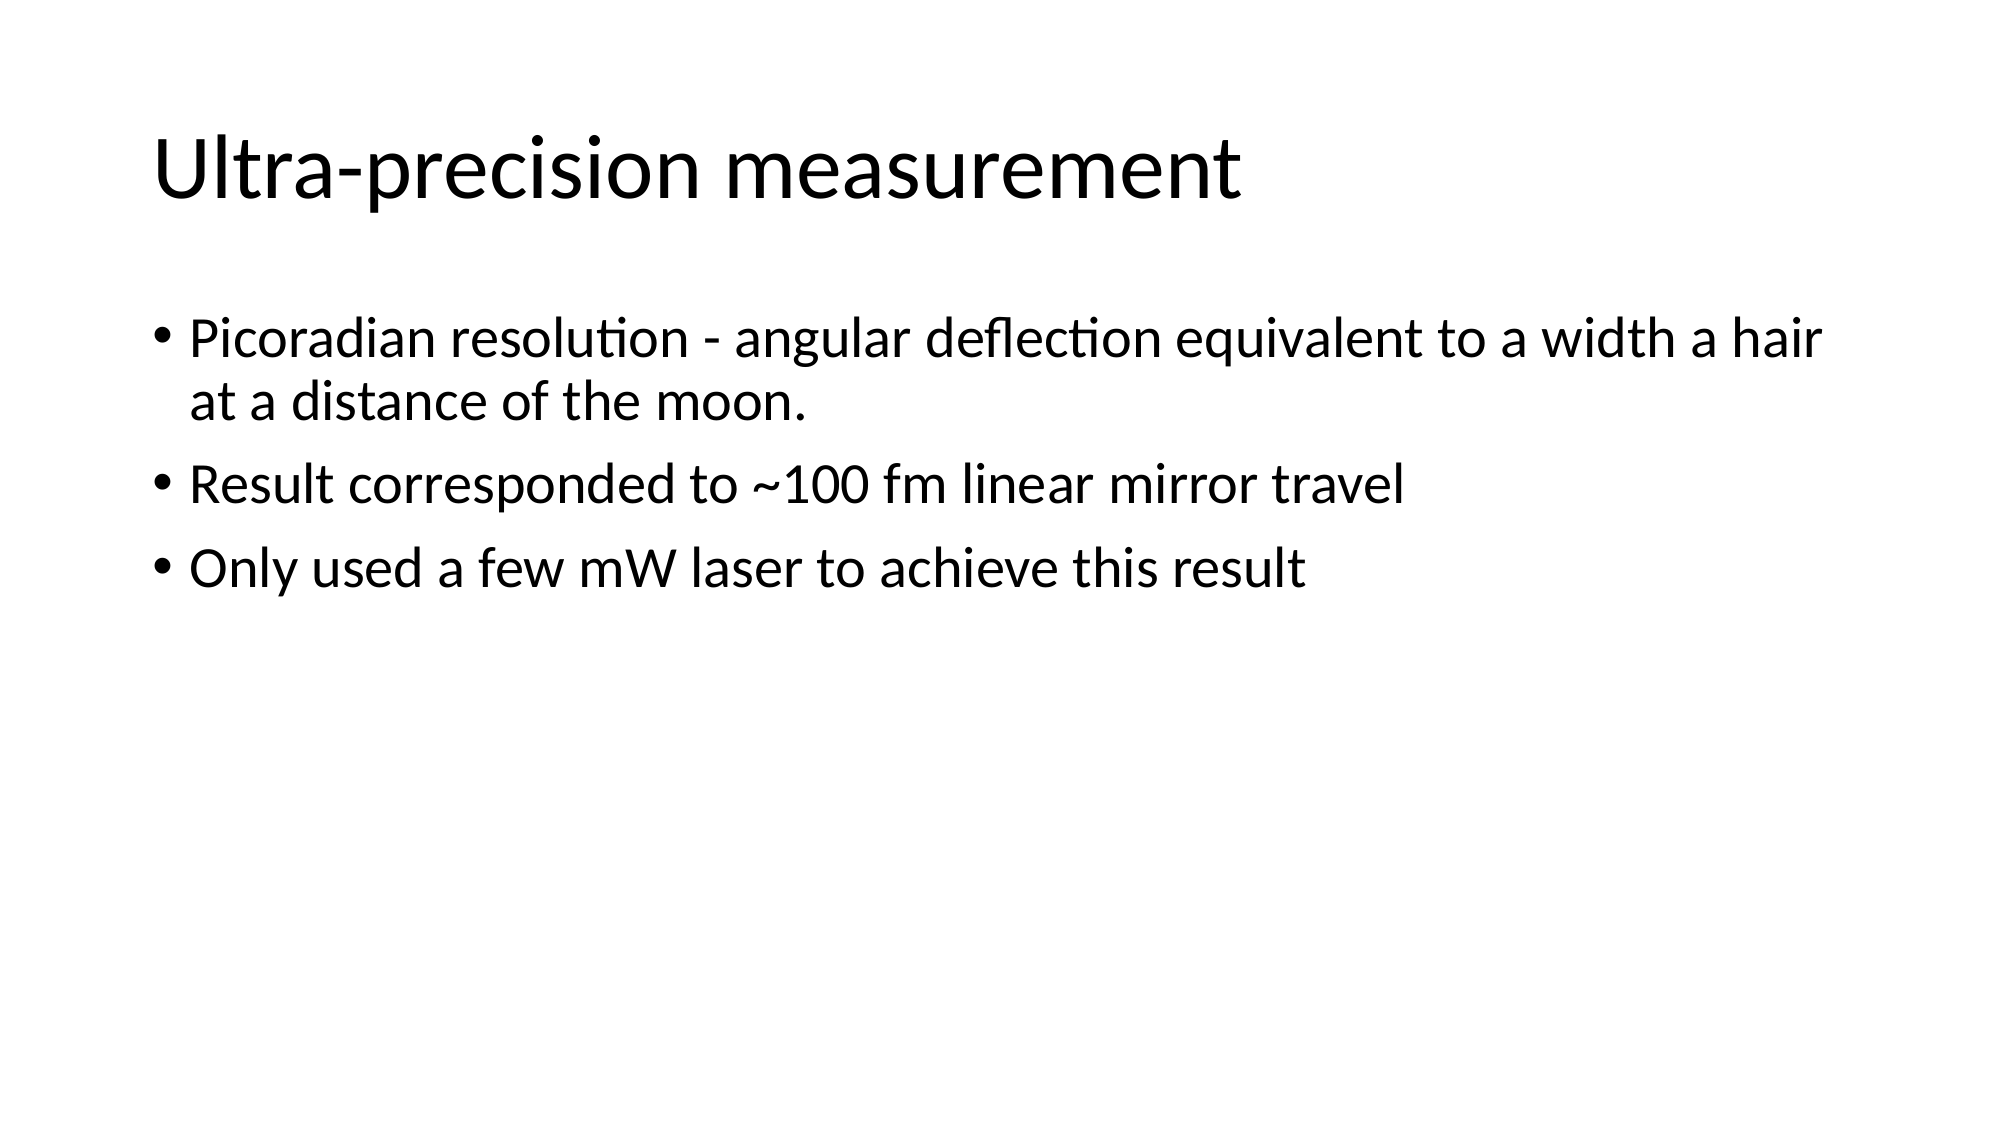

# Ultra-precision measurement
Picoradian resolution - angular deflection equivalent to a width a hair at a distance of the moon.
Result corresponded to ~100 fm linear mirror travel
Only used a few mW laser to achieve this result